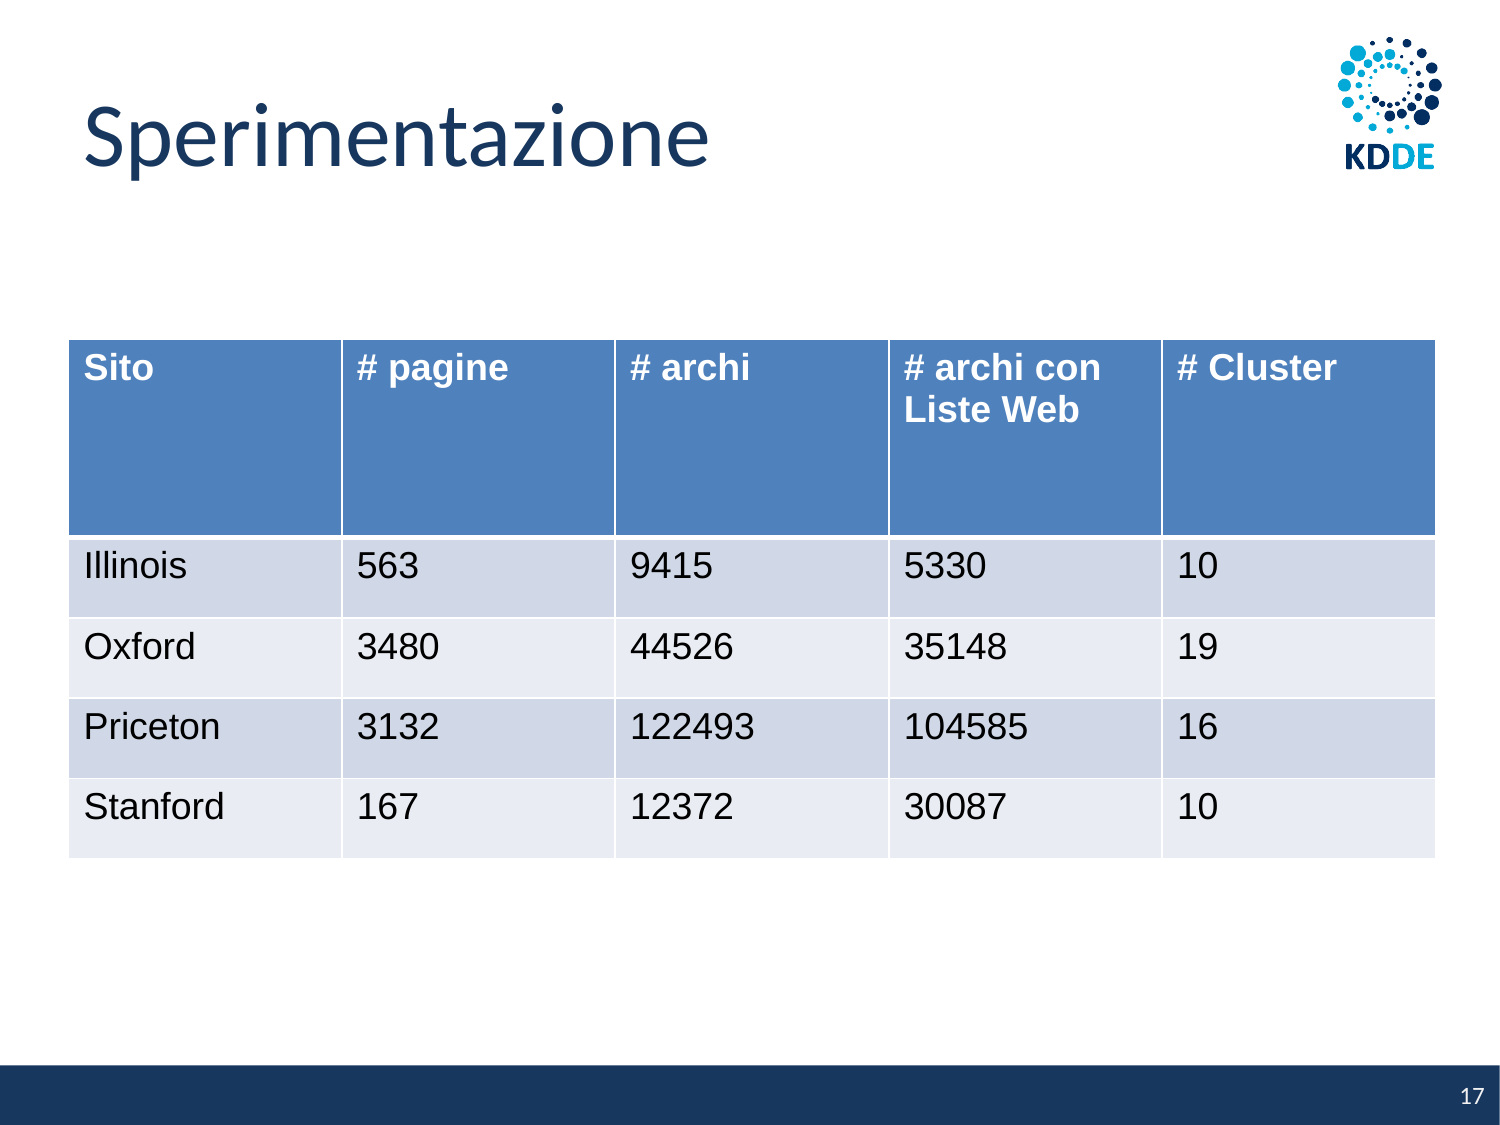

Sperimentazione

| Sito | # pagine | # archi | # archi con Liste Web | # Cluster |
| --- | --- | --- | --- | --- |
| Illinois | 563 | 9415 | 5330 | 10 |
| Oxford | 3480 | 44526 | 35148 | 19 |
| Priceton | 3132 | 122493 | 104585 | 16 |
| Stanford | 167 | 12372 | 30087 | 10 |
17